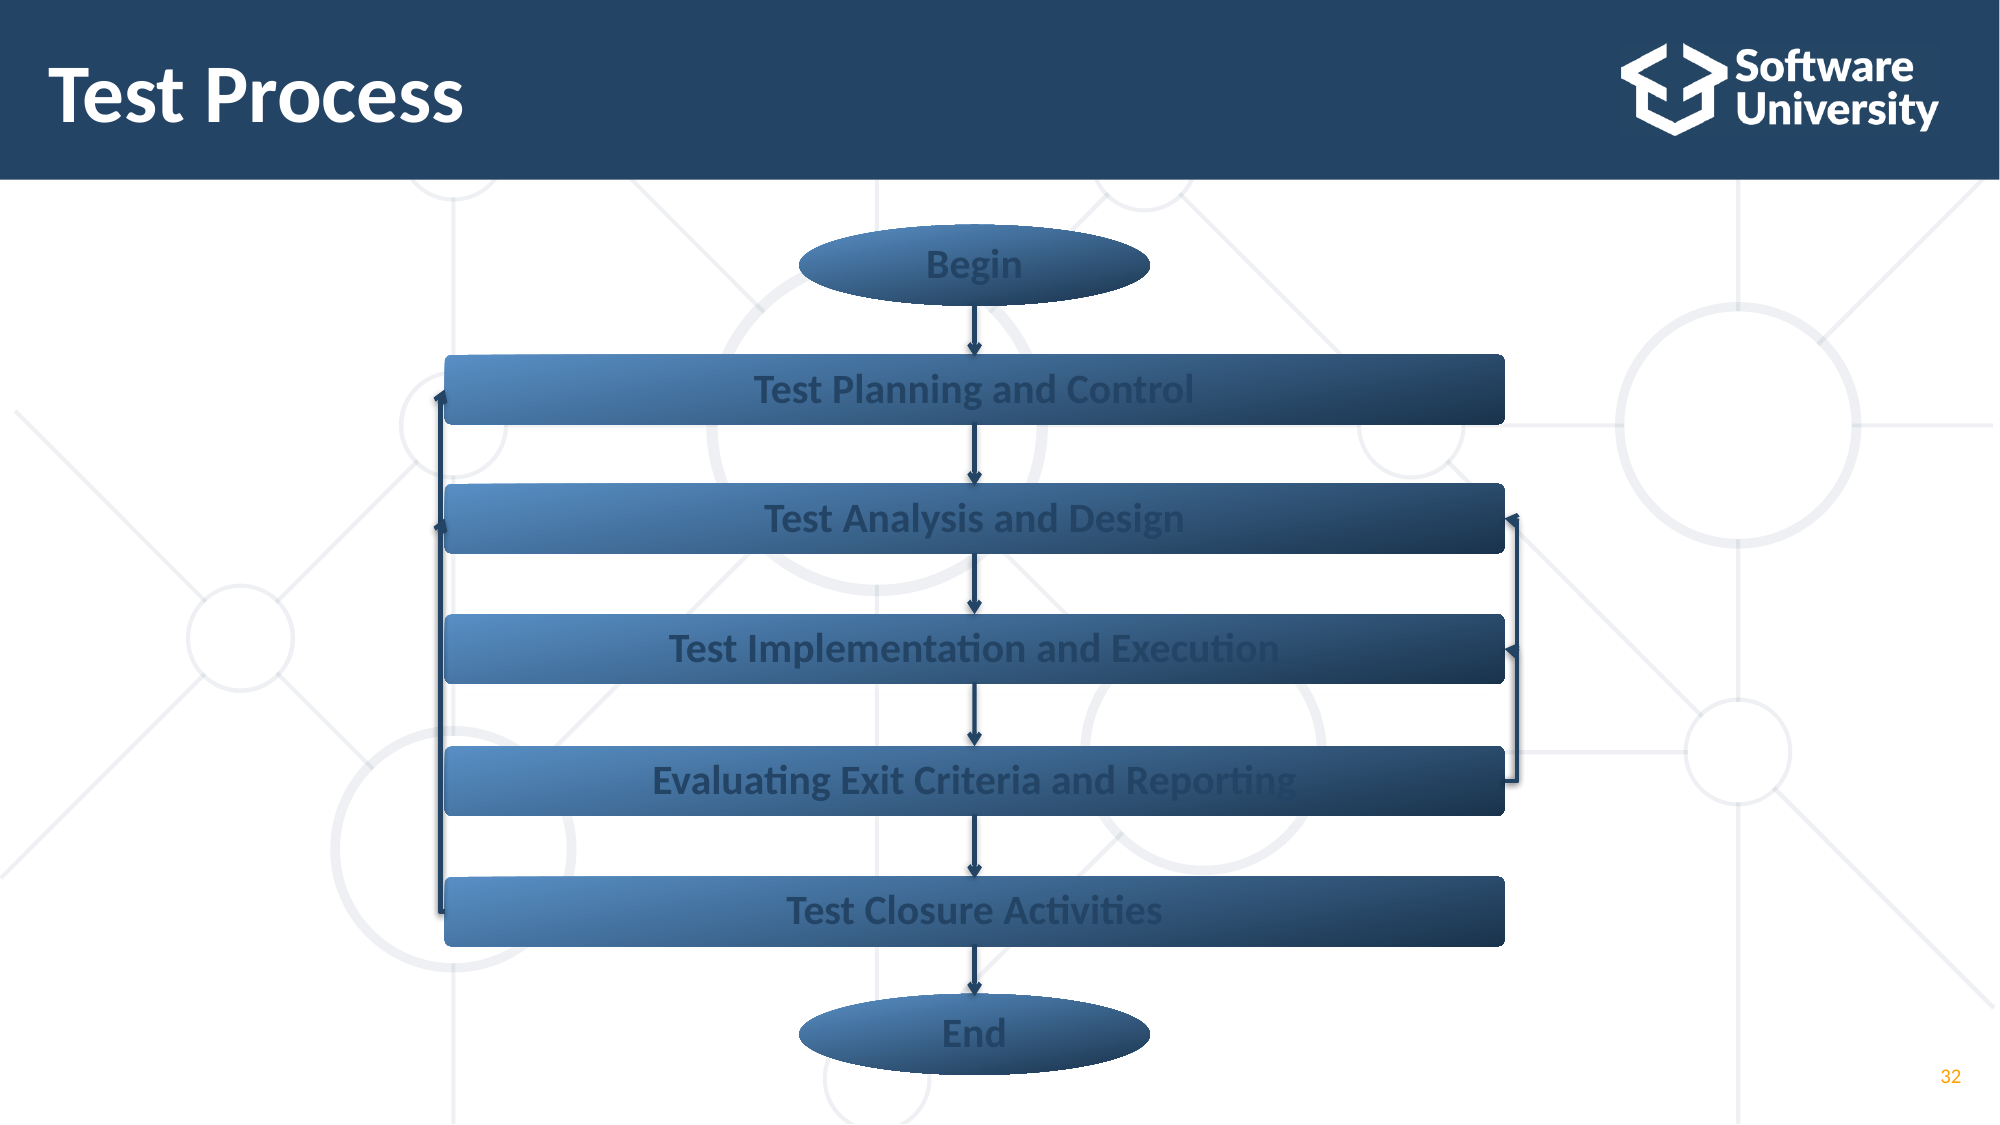

# Test Process

Begin

Test Planning and Control

Test Analysis and Design

Test Implementation and Execution

Evaluating Exit Criteria and Reporting

Test Closure Activities

End
32